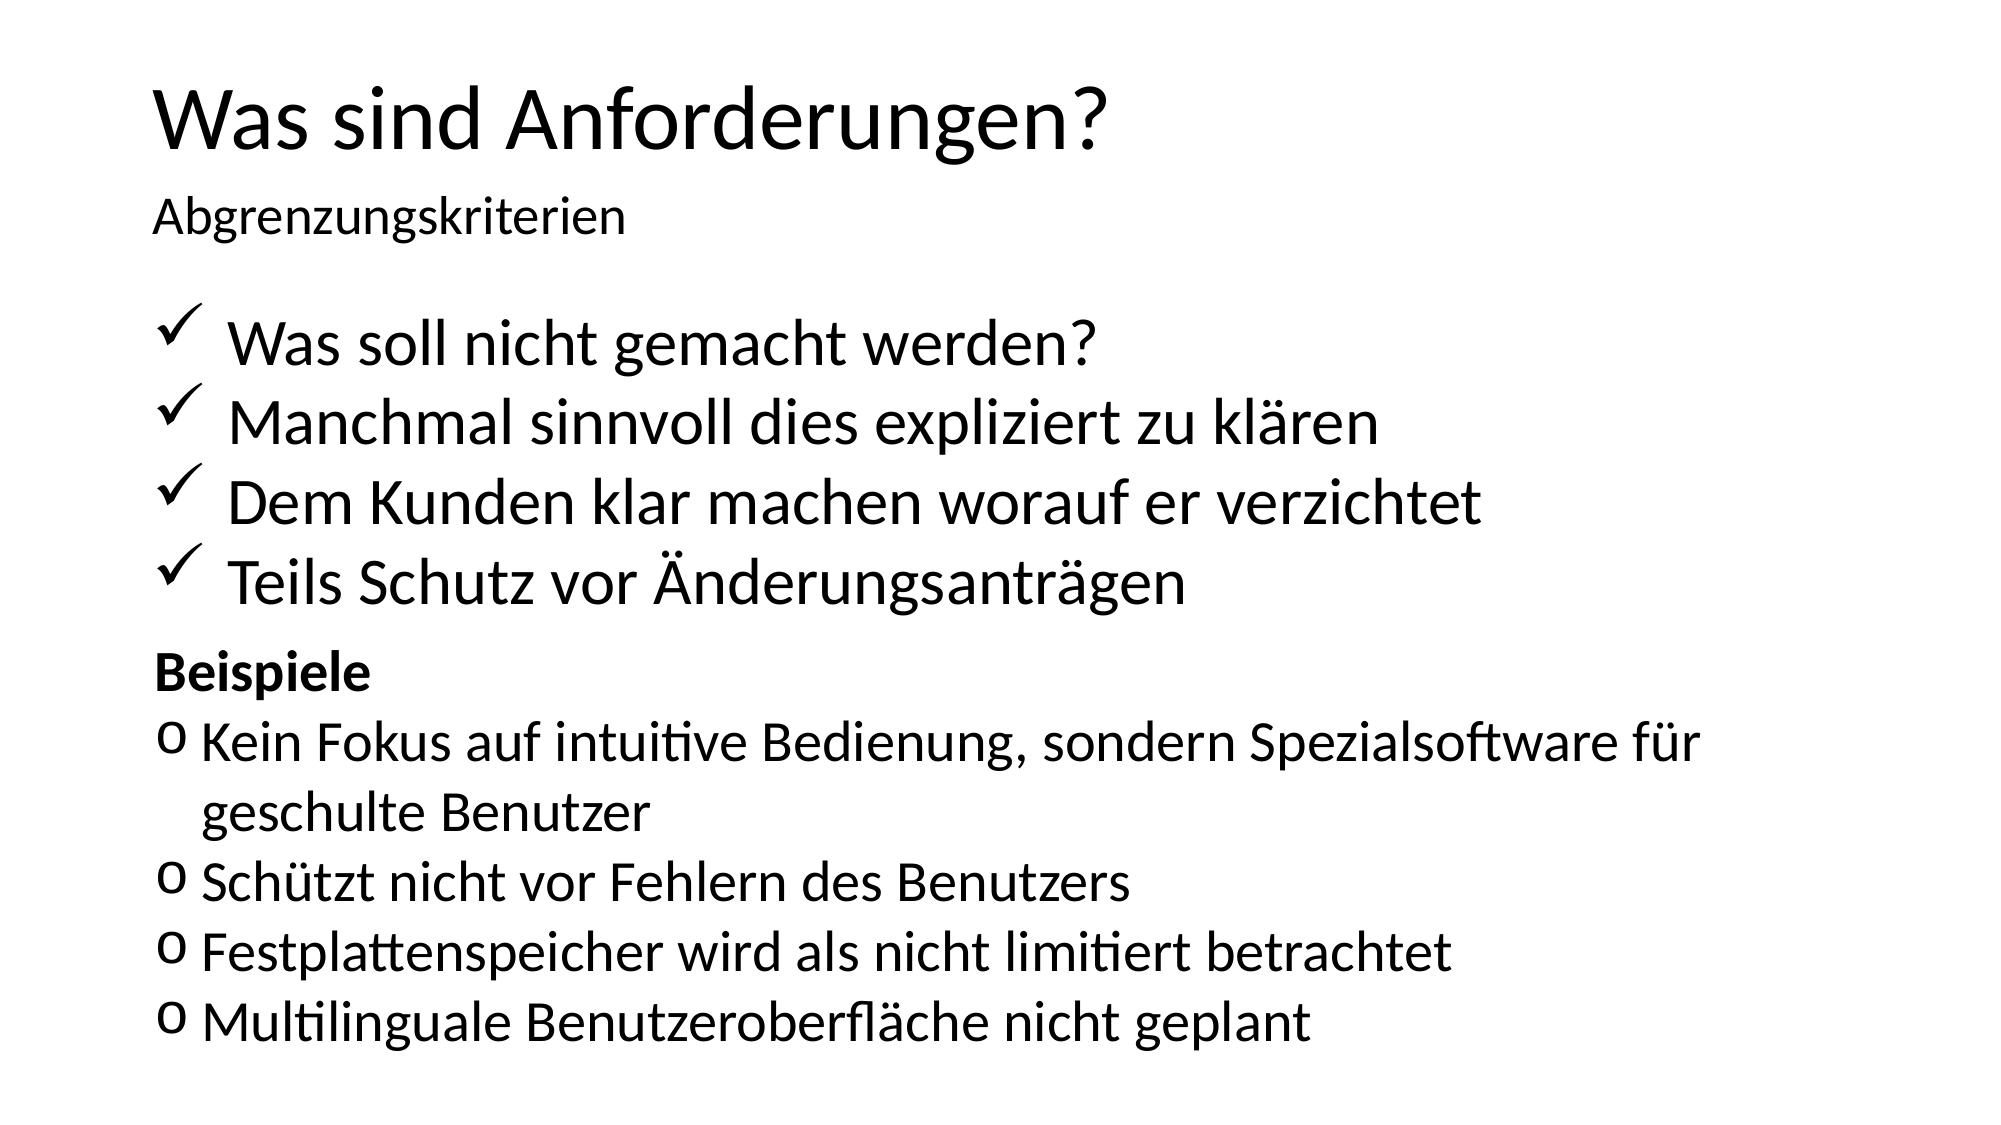

# Was sind Anforderungen?
Abgrenzungskriterien
Was soll nicht gemacht werden?
Manchmal sinnvoll dies expliziert zu klären
Dem Kunden klar machen worauf er verzichtet
Teils Schutz vor Änderungsanträgen

Beispiele
Kein Fokus auf intuitive Bedienung, sondern Spezialsoftware für geschulte Benutzer
Schützt nicht vor Fehlern des Benutzers
Festplattenspeicher wird als nicht limitiert betrachtet
Multilinguale Benutzeroberfläche nicht geplant